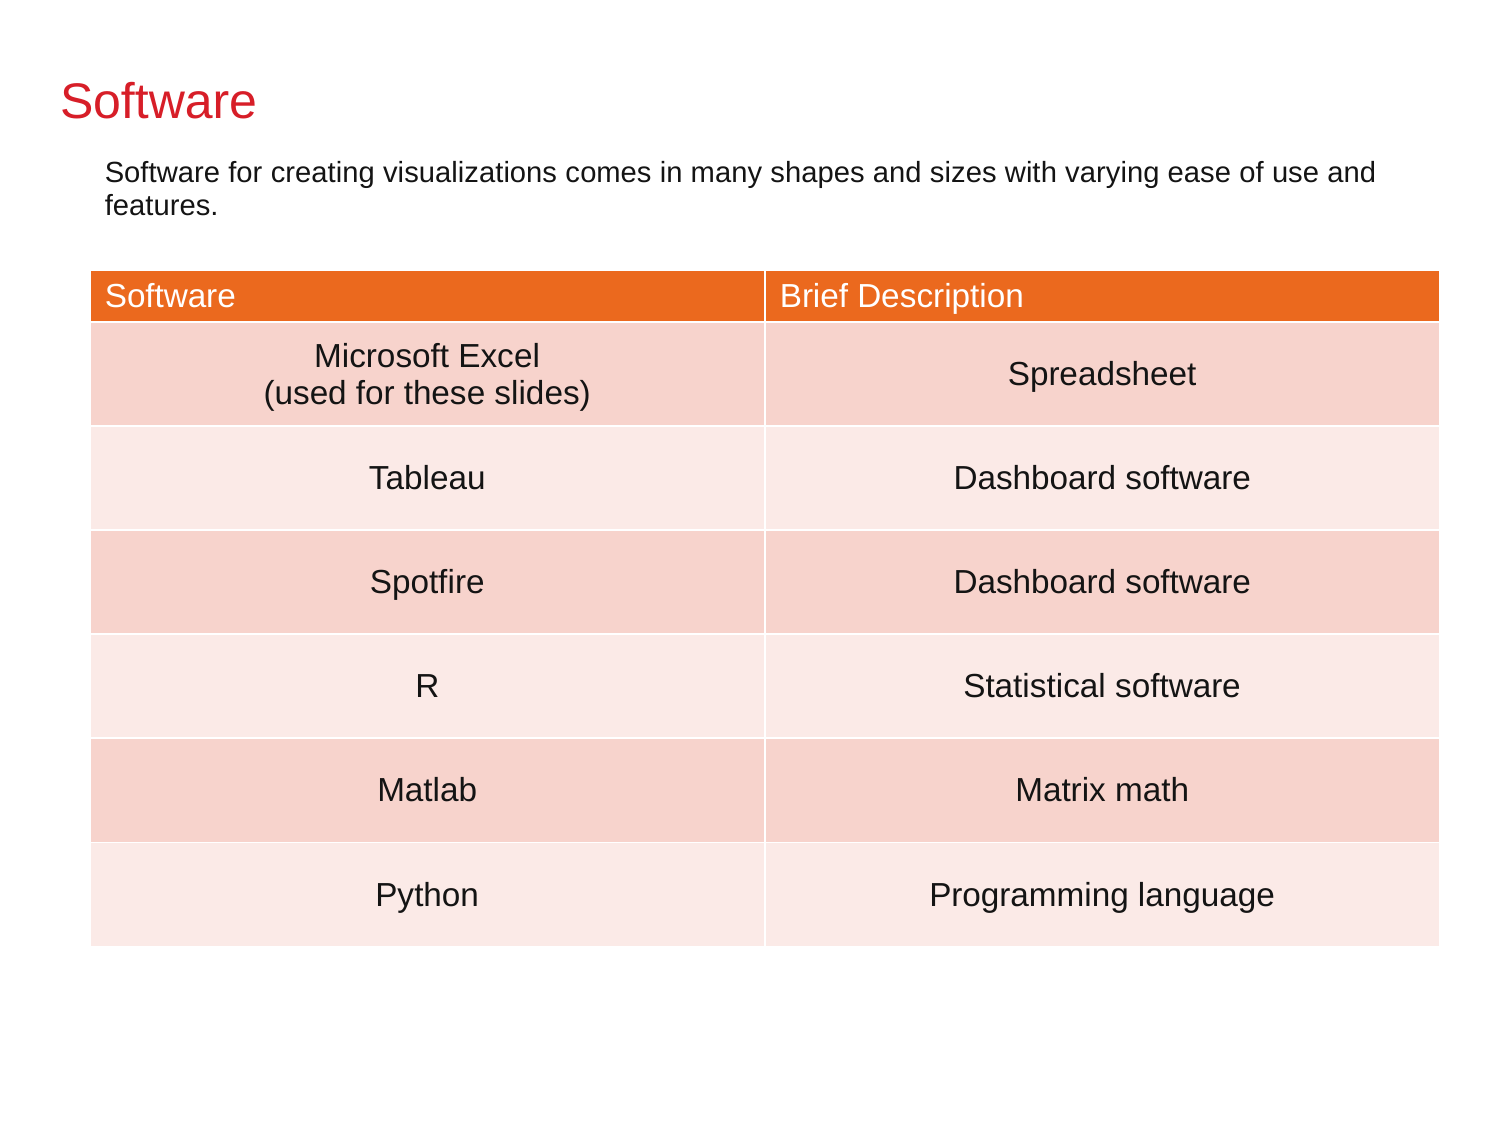

# Software
Software for creating visualizations comes in many shapes and sizes with varying ease of use and features.
| Software | Brief Description |
| --- | --- |
| Microsoft Excel (used for these slides) | Spreadsheet |
| Tableau | Dashboard software |
| Spotfire | Dashboard software |
| R | Statistical software |
| Matlab | Matrix math |
| Python | Programming language |